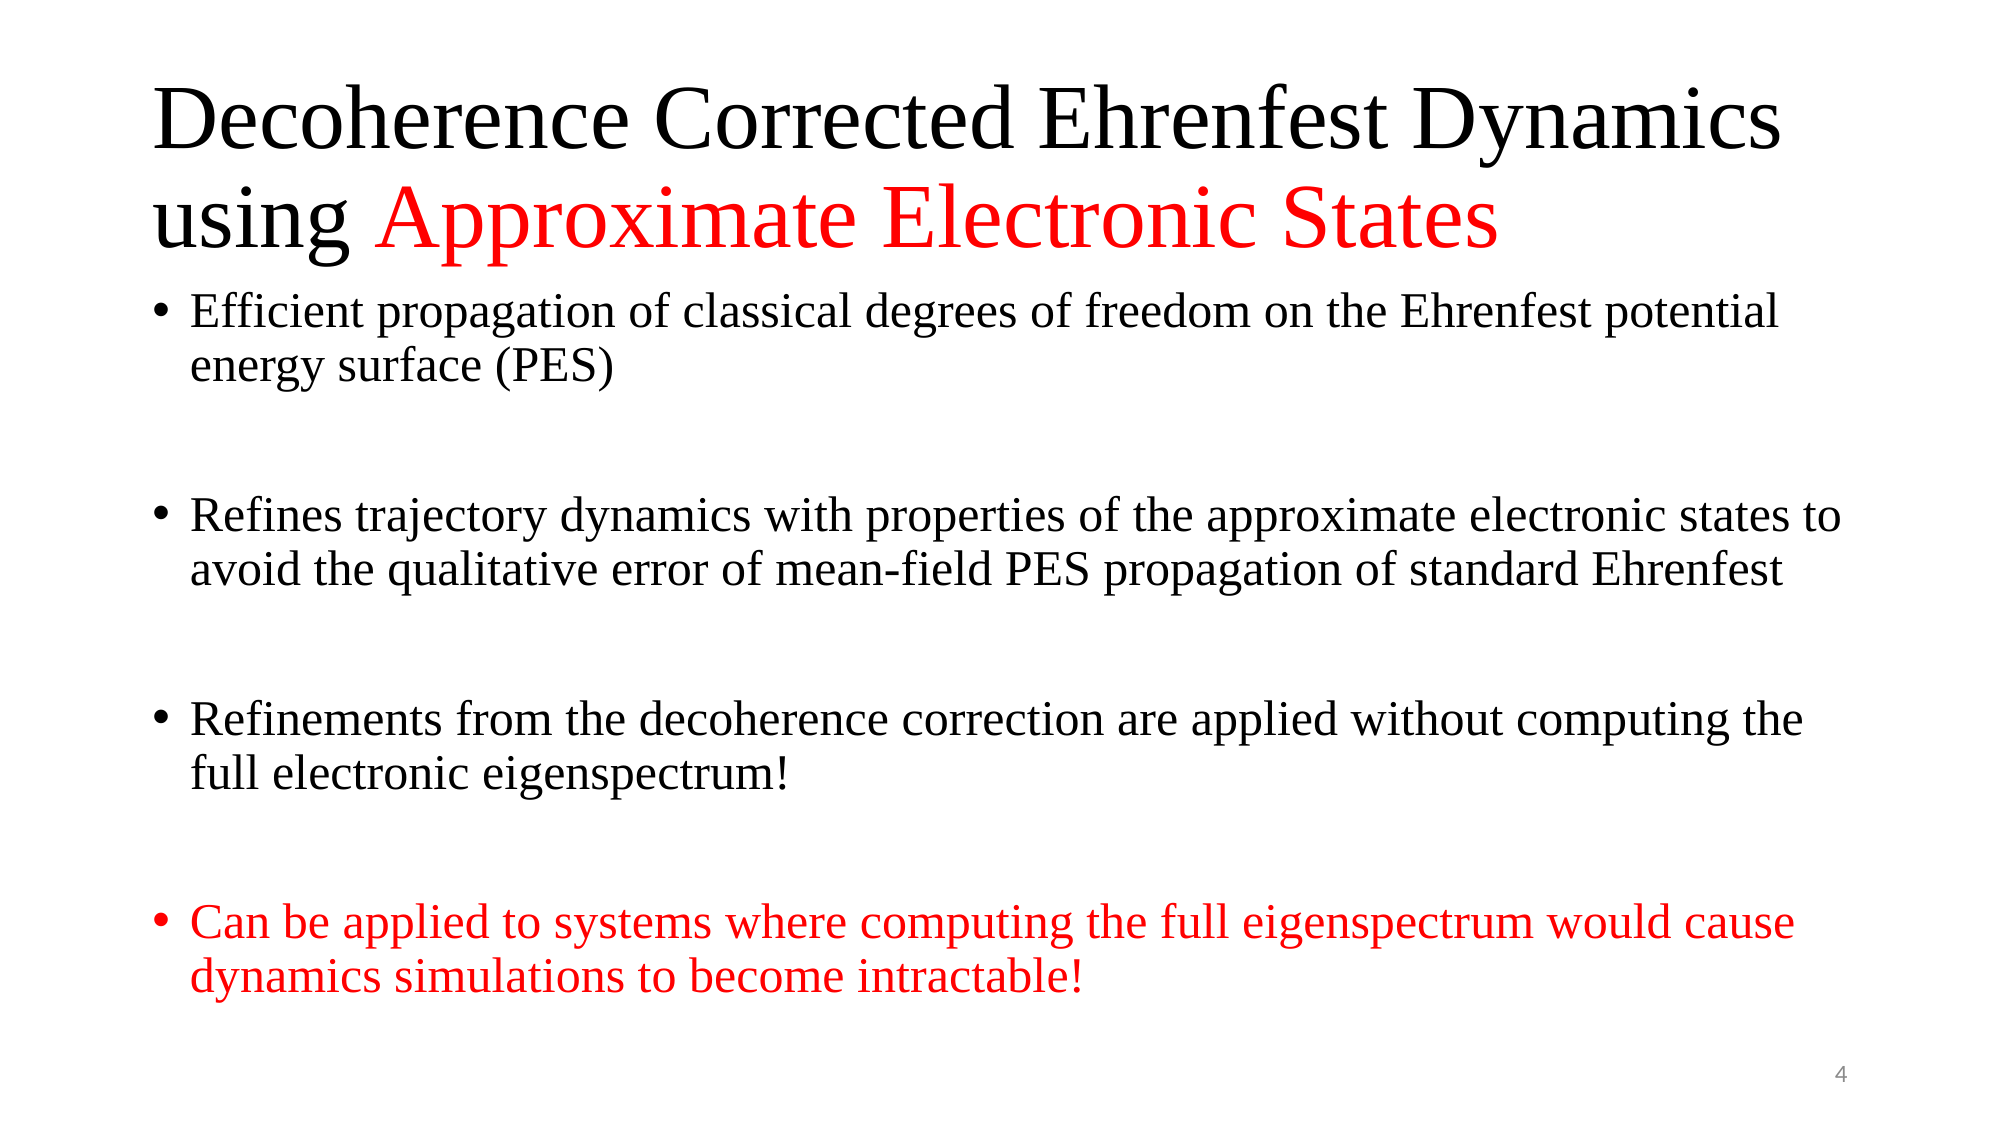

# Decoherence Corrected Ehrenfest Dynamics using Approximate Electronic States
Efficient propagation of classical degrees of freedom on the Ehrenfest potential energy surface (PES)

Refines trajectory dynamics with properties of the approximate electronic states to avoid the qualitative error of mean-field PES propagation of standard Ehrenfest

Refinements from the decoherence correction are applied without computing the full electronic eigenspectrum!

Can be applied to systems where computing the full eigenspectrum would cause dynamics simulations to become intractable!
4